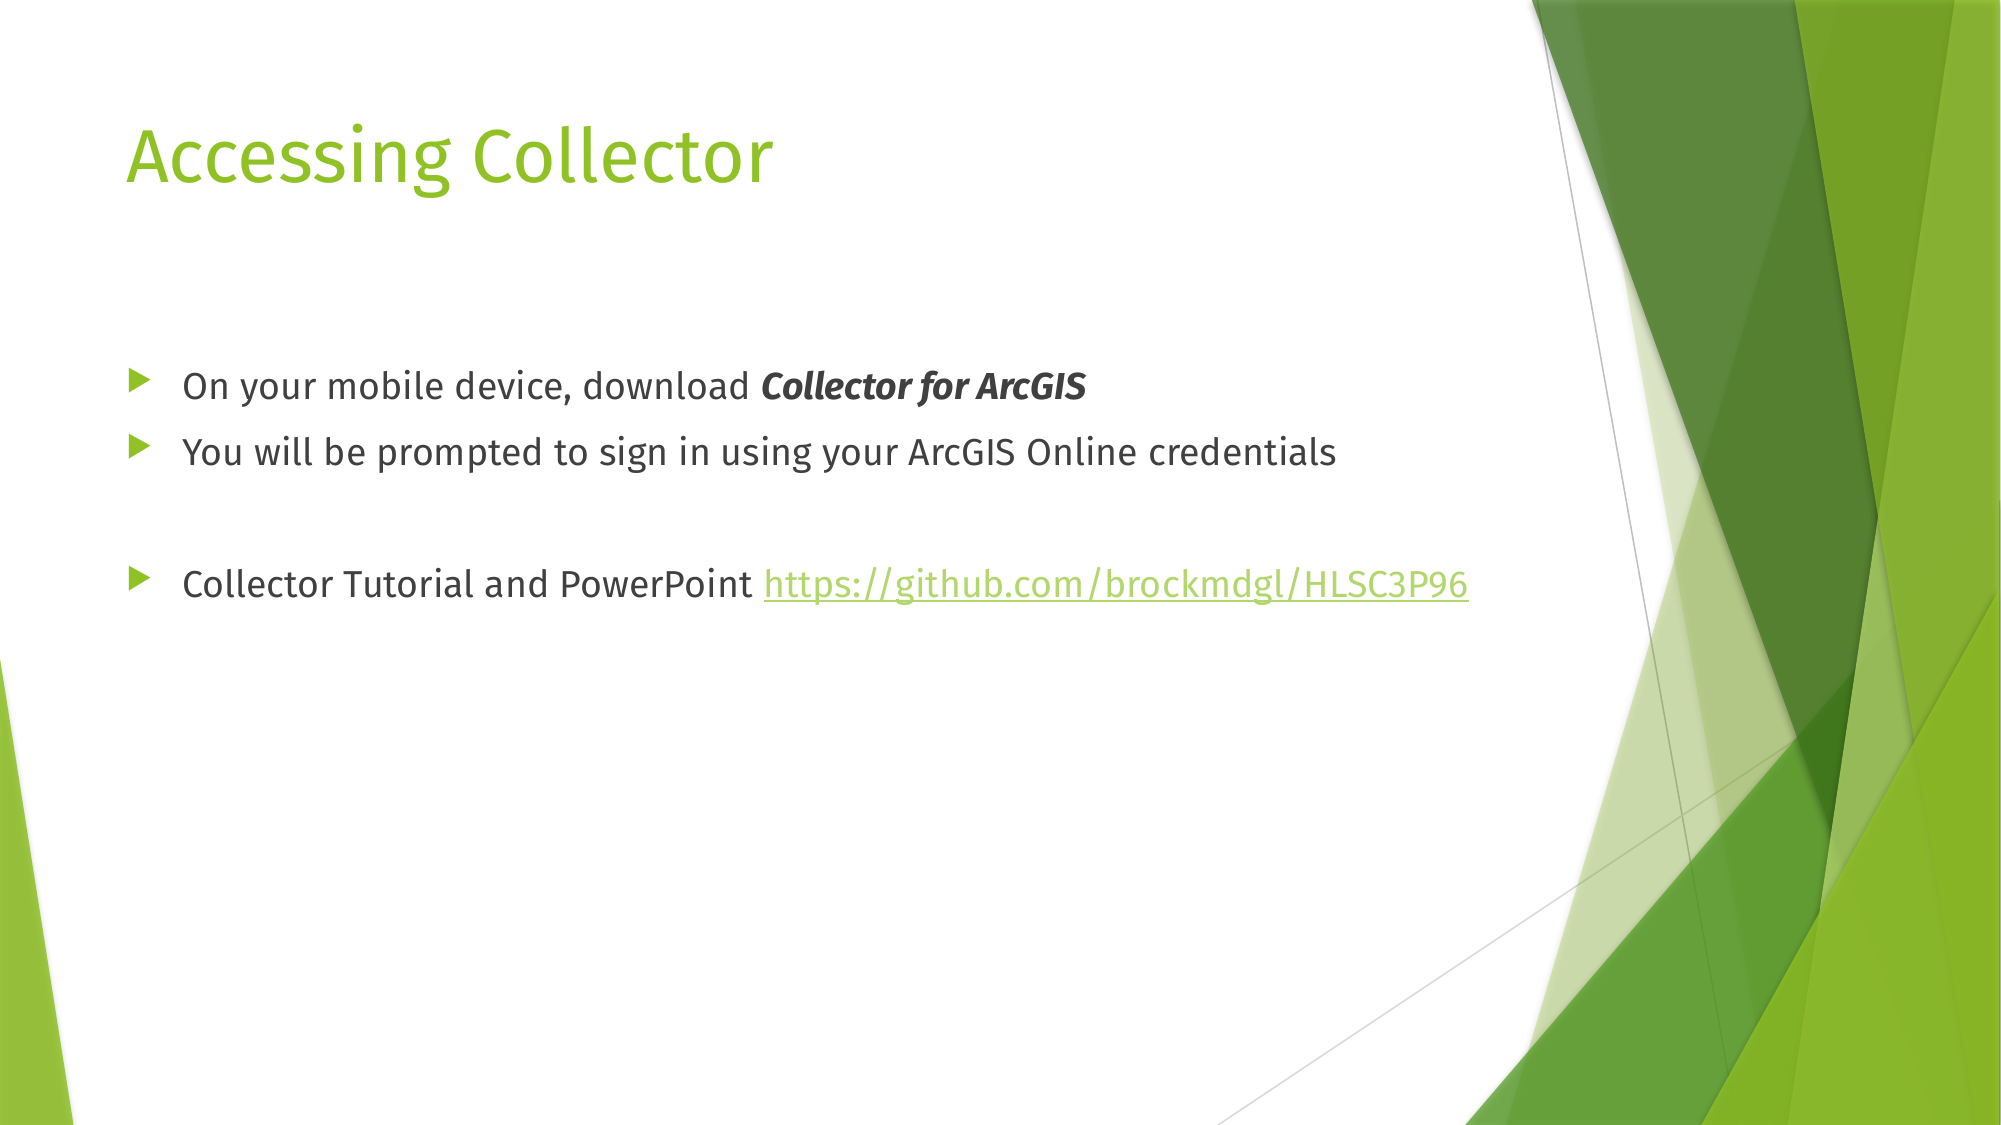

# Accessing Collector
On your mobile device, download Collector for ArcGIS
You will be prompted to sign in using your ArcGIS Online credentials

Collector Tutorial and PowerPoint https://github.com/brockmdgl/HLSC3P96